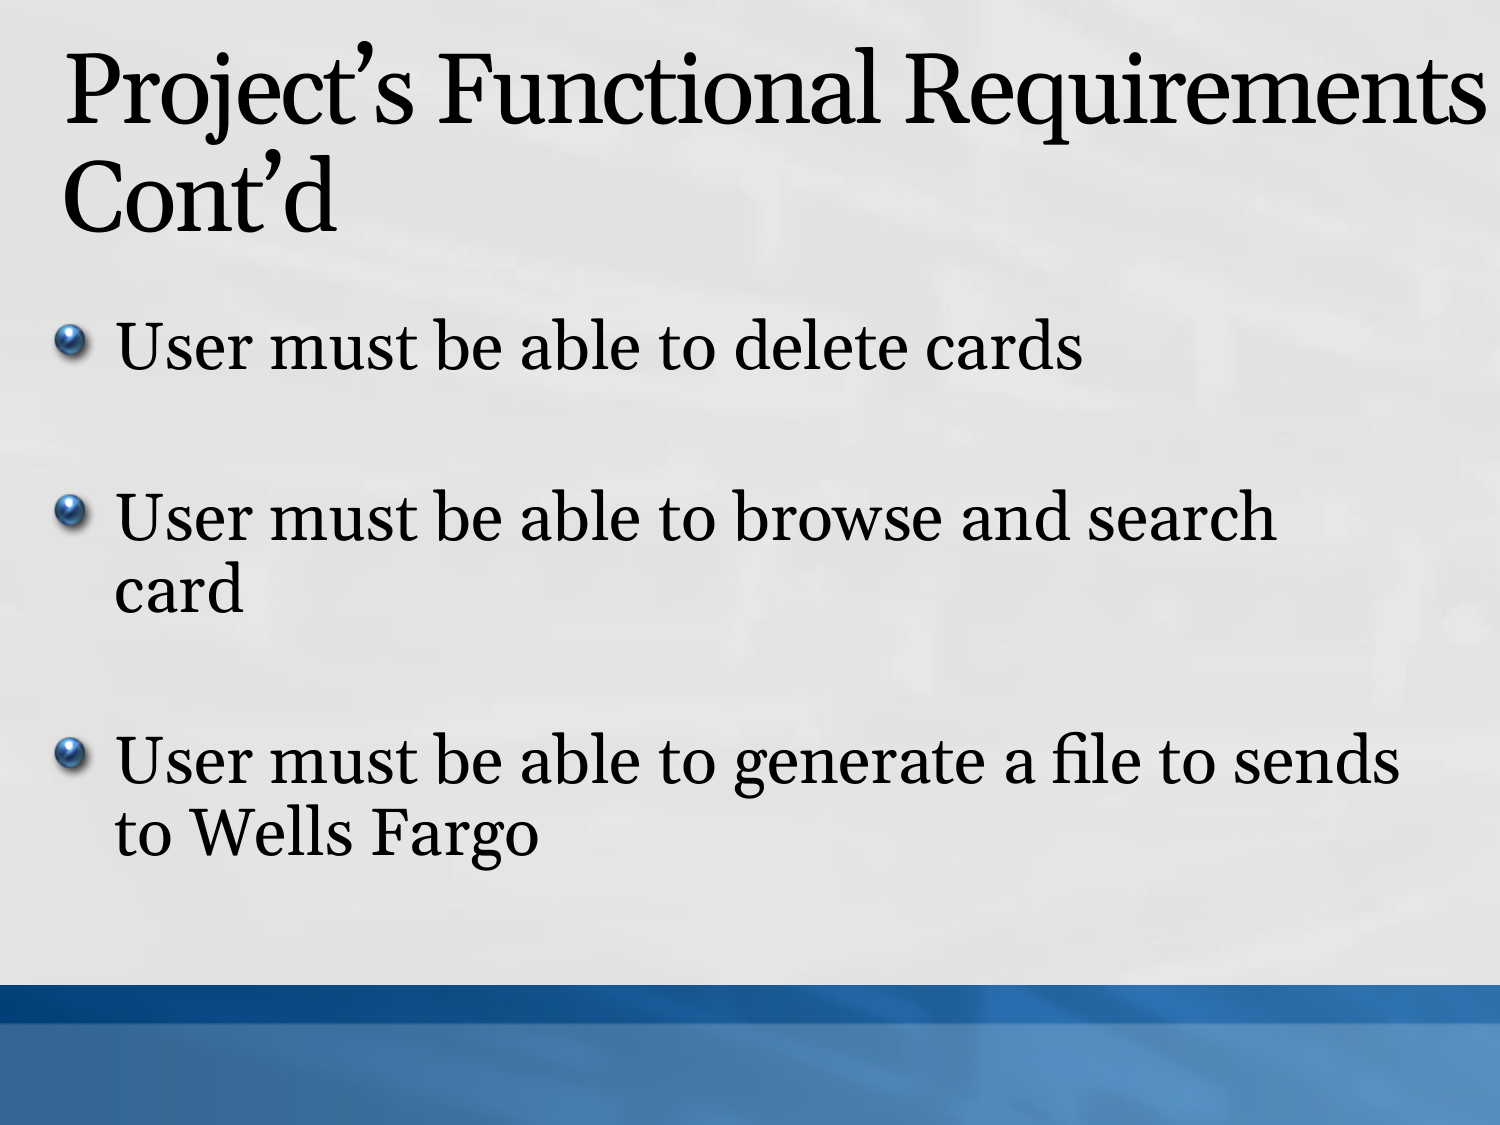

# Project’s Functional Requirements Cont’d
User must be able to delete cards

User must be able to browse and search card

User must be able to generate a file to sends to Wells Fargo